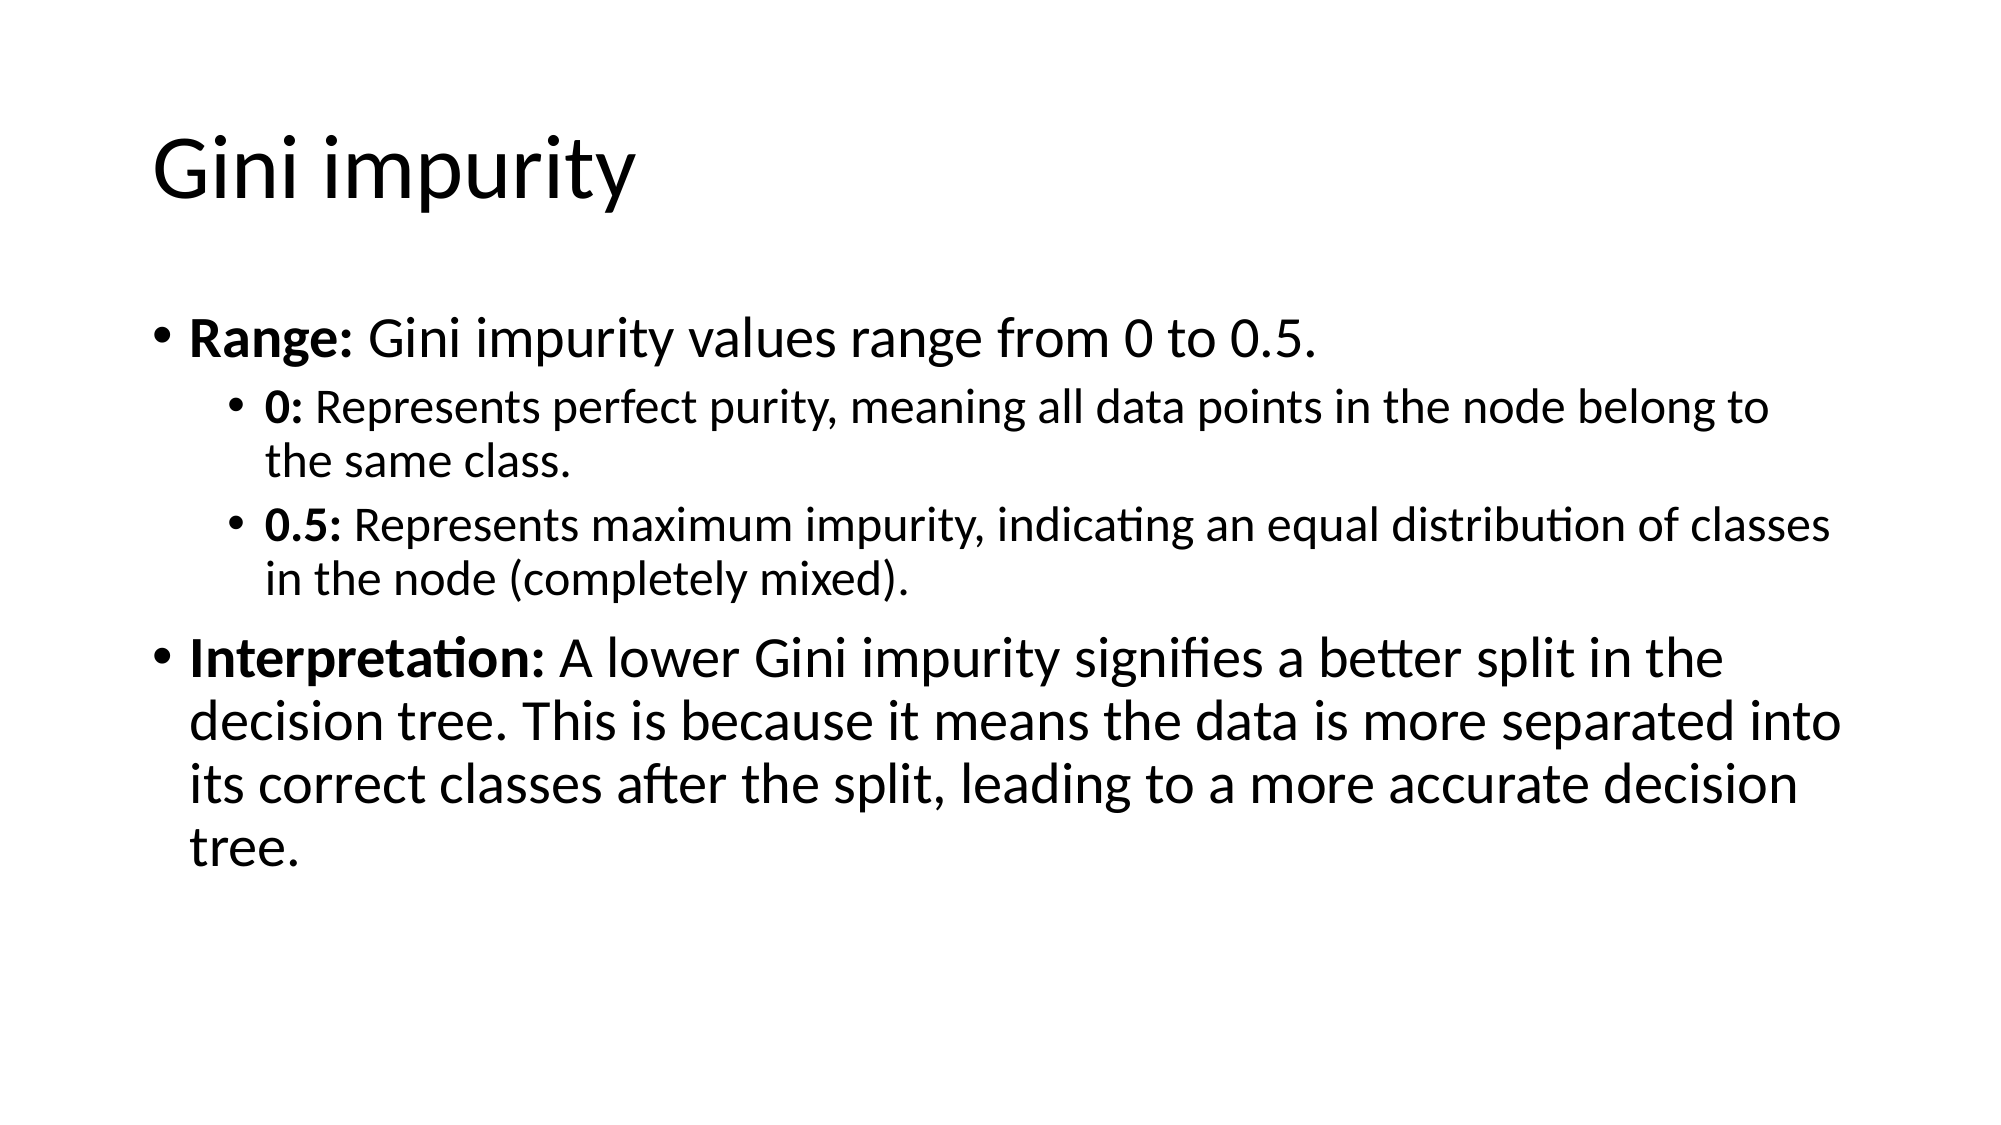

# Gini impurity
Range: Gini impurity values range from 0 to 0.5.
0: Represents perfect purity, meaning all data points in the node belong to the same class.
0.5: Represents maximum impurity, indicating an equal distribution of classes in the node (completely mixed).
Interpretation: A lower Gini impurity signifies a better split in the decision tree. This is because it means the data is more separated into its correct classes after the split, leading to a more accurate decision tree.